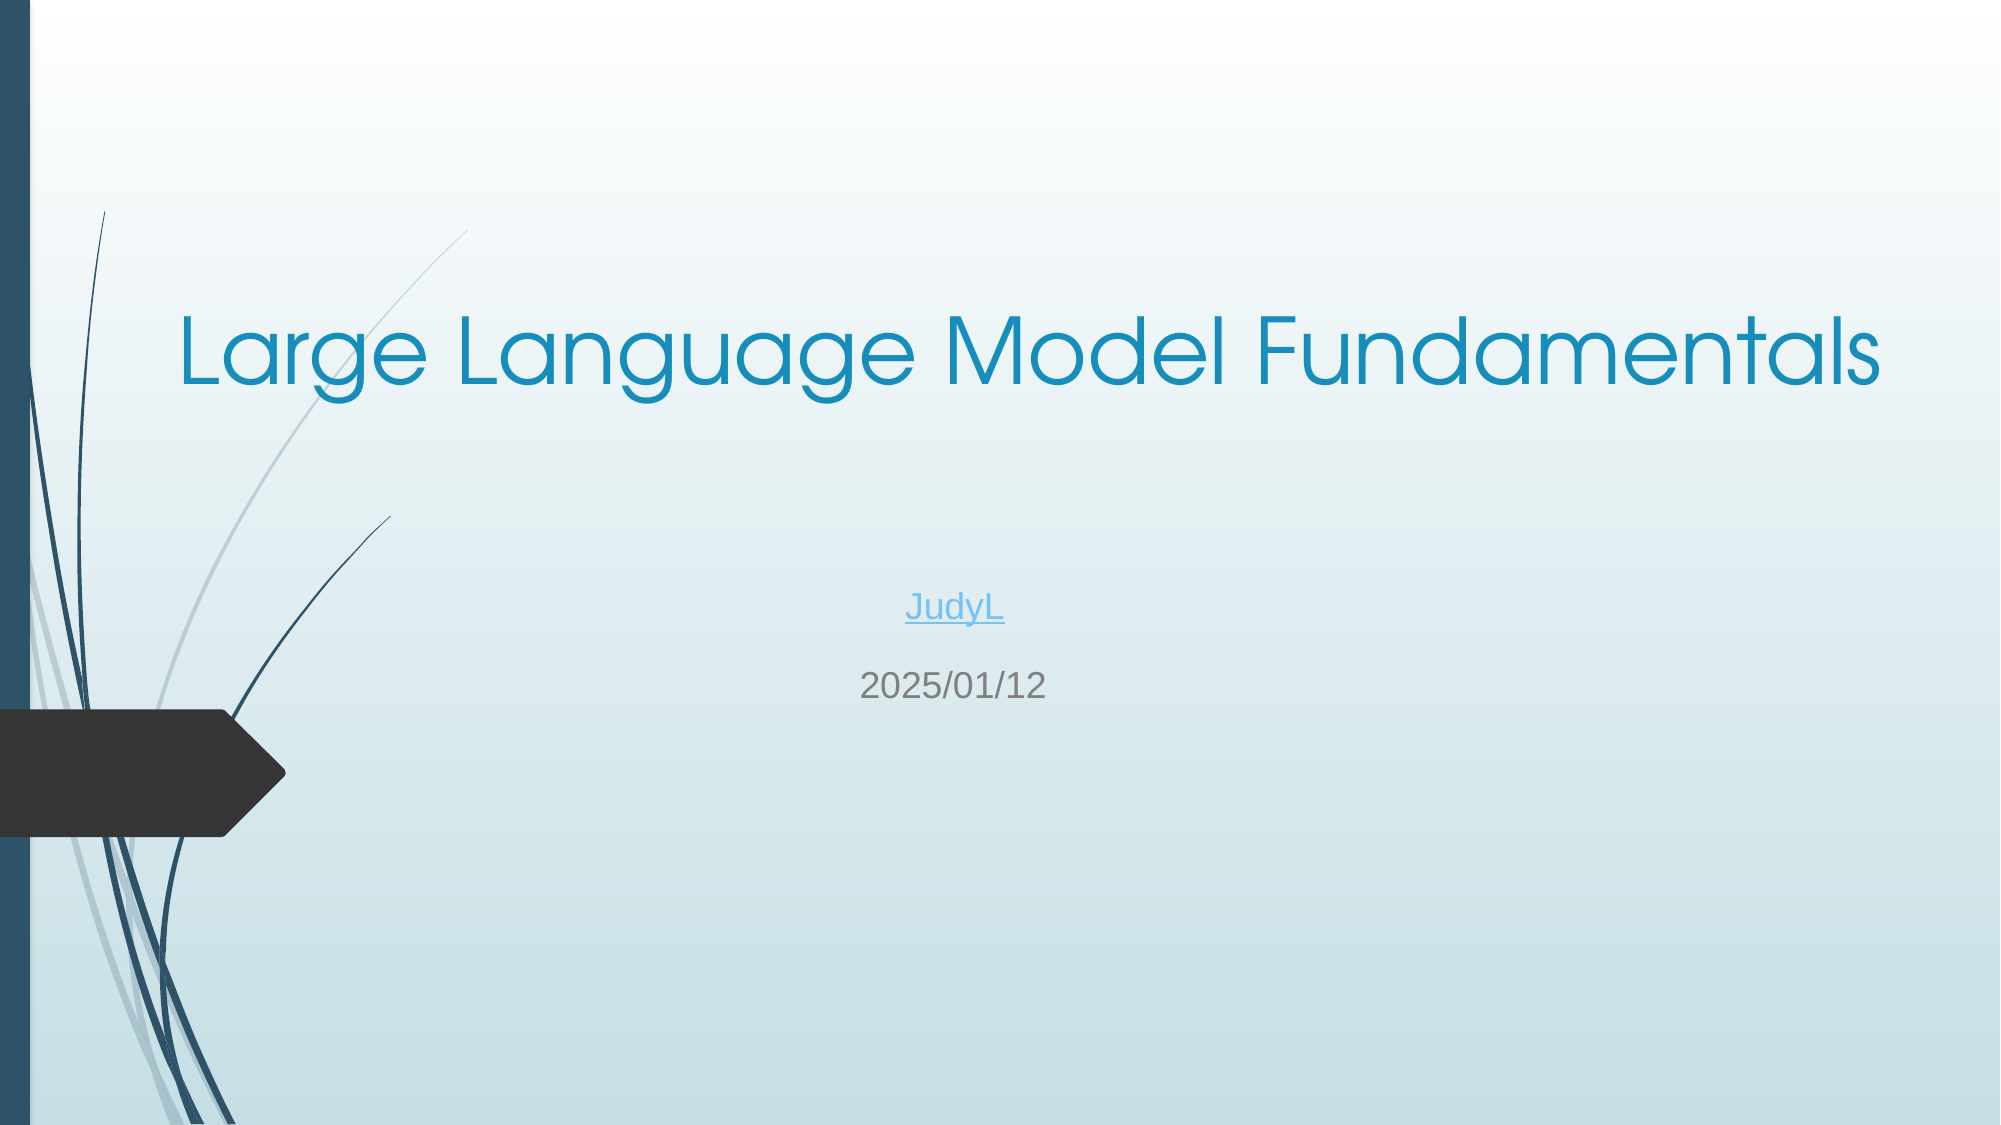

# Large Language Model Fundamentals
JudyL
2025/01/12